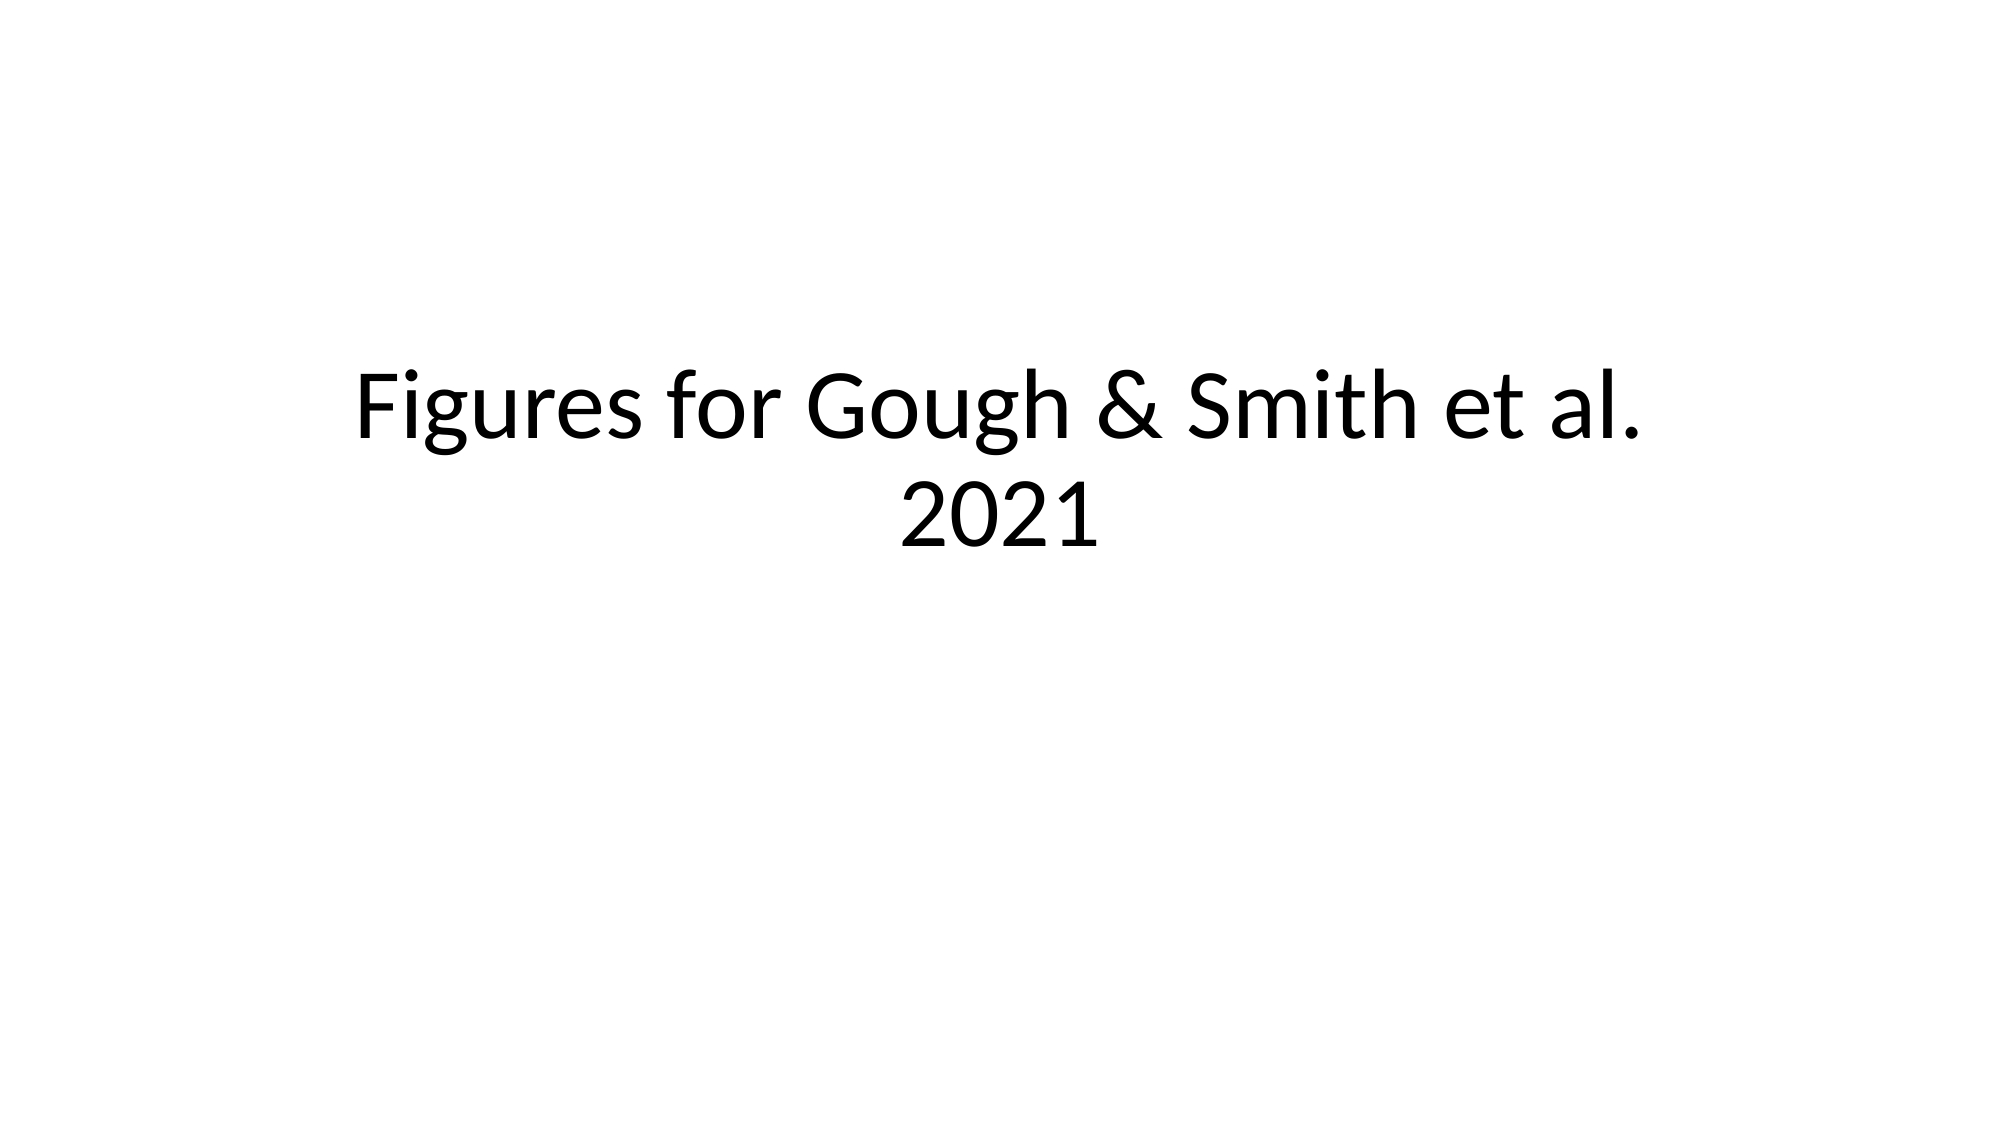

# Figures for Gough & Smith et al. 2021